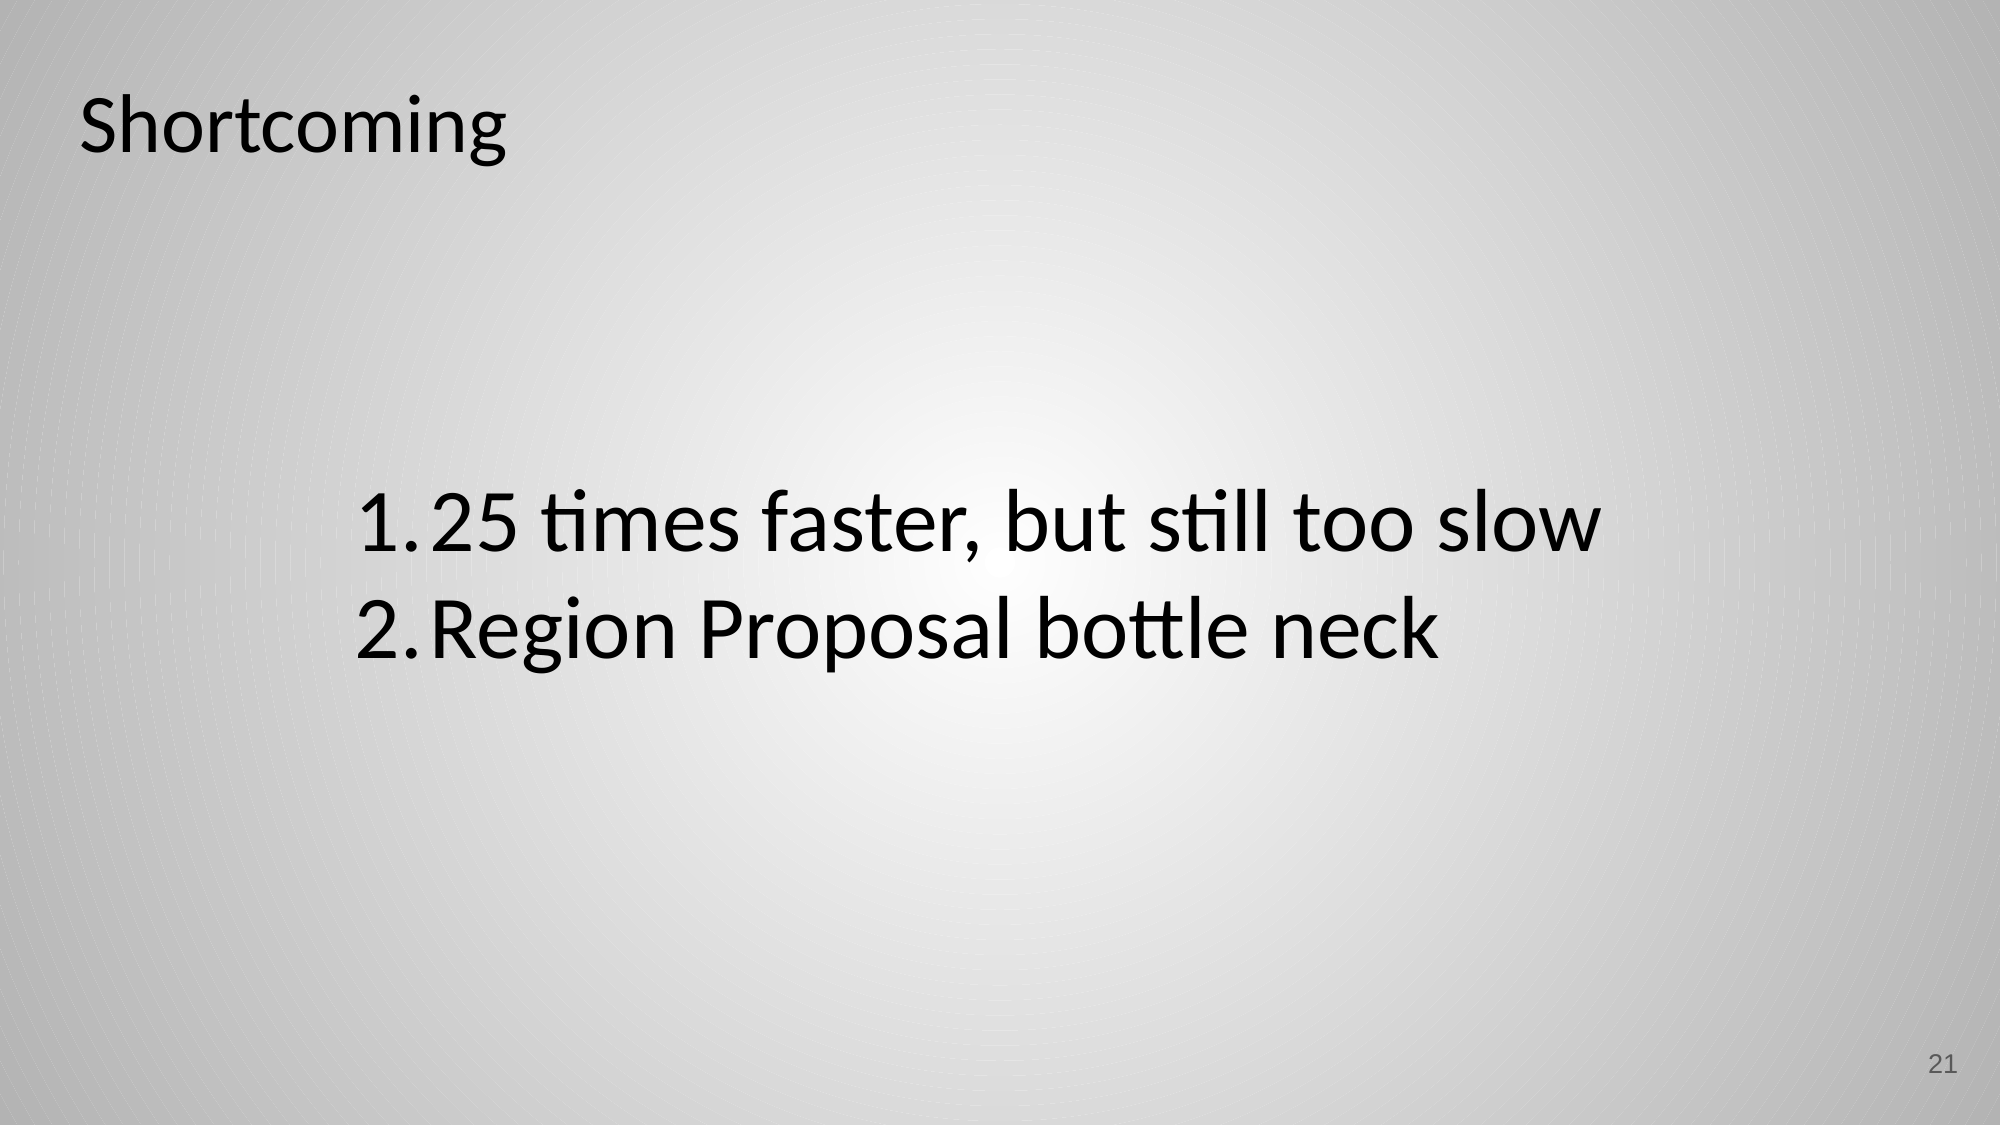

Shortcoming
25 times faster, but still too slow
Region Proposal bottle neck
21